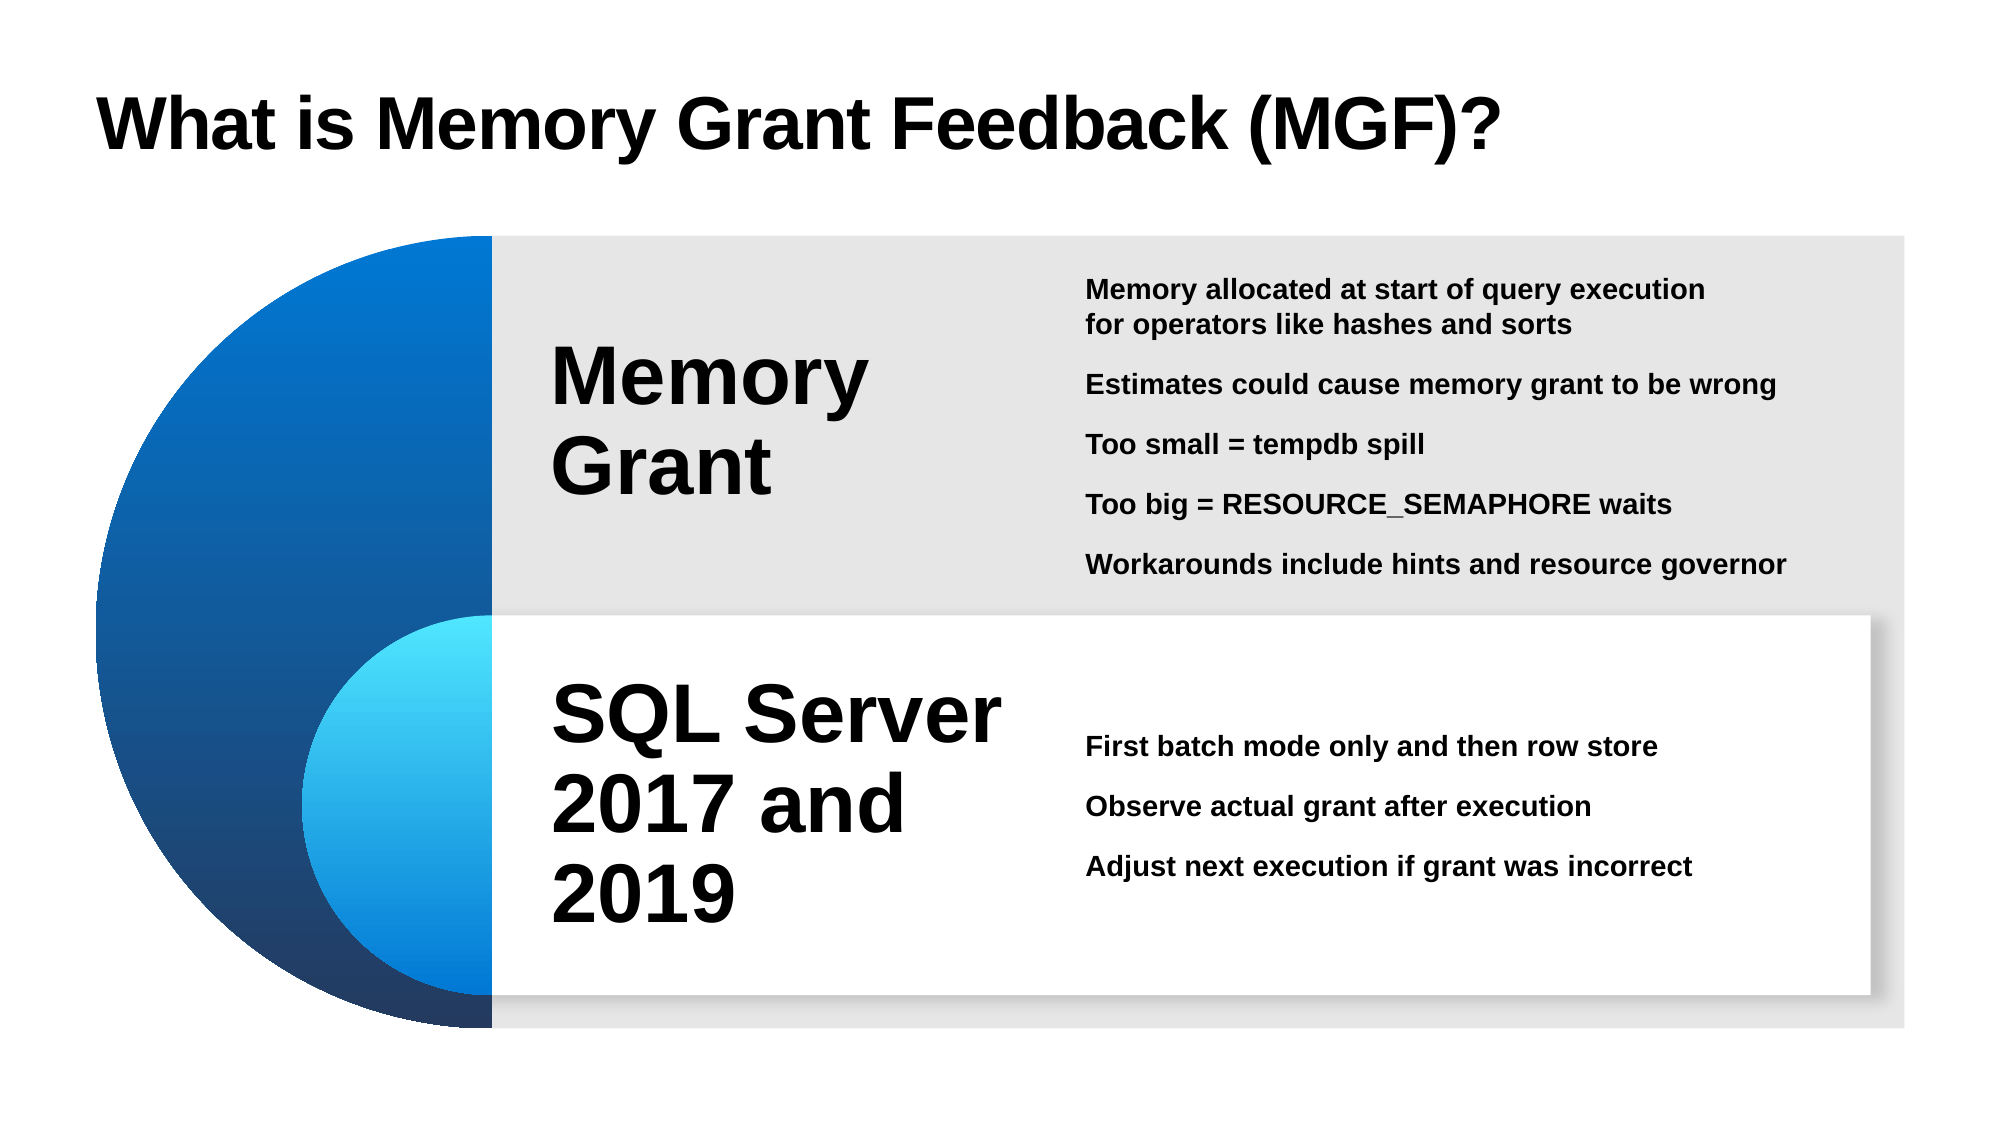

# What is Memory Grant Feedback (MGF)?

Memory allocated at start of query execution
for operators like hashes and sorts
Estimates could cause memory grant to be wrong
Too small = tempdb spill
Too big = RESOURCE_SEMAPHORE waits
Workarounds include hints and resource governor
Memory
Grant

SQL Server 2017 and
2019
First batch mode only and then row store
Observe actual grant after execution
Adjust next execution if grant was incorrect